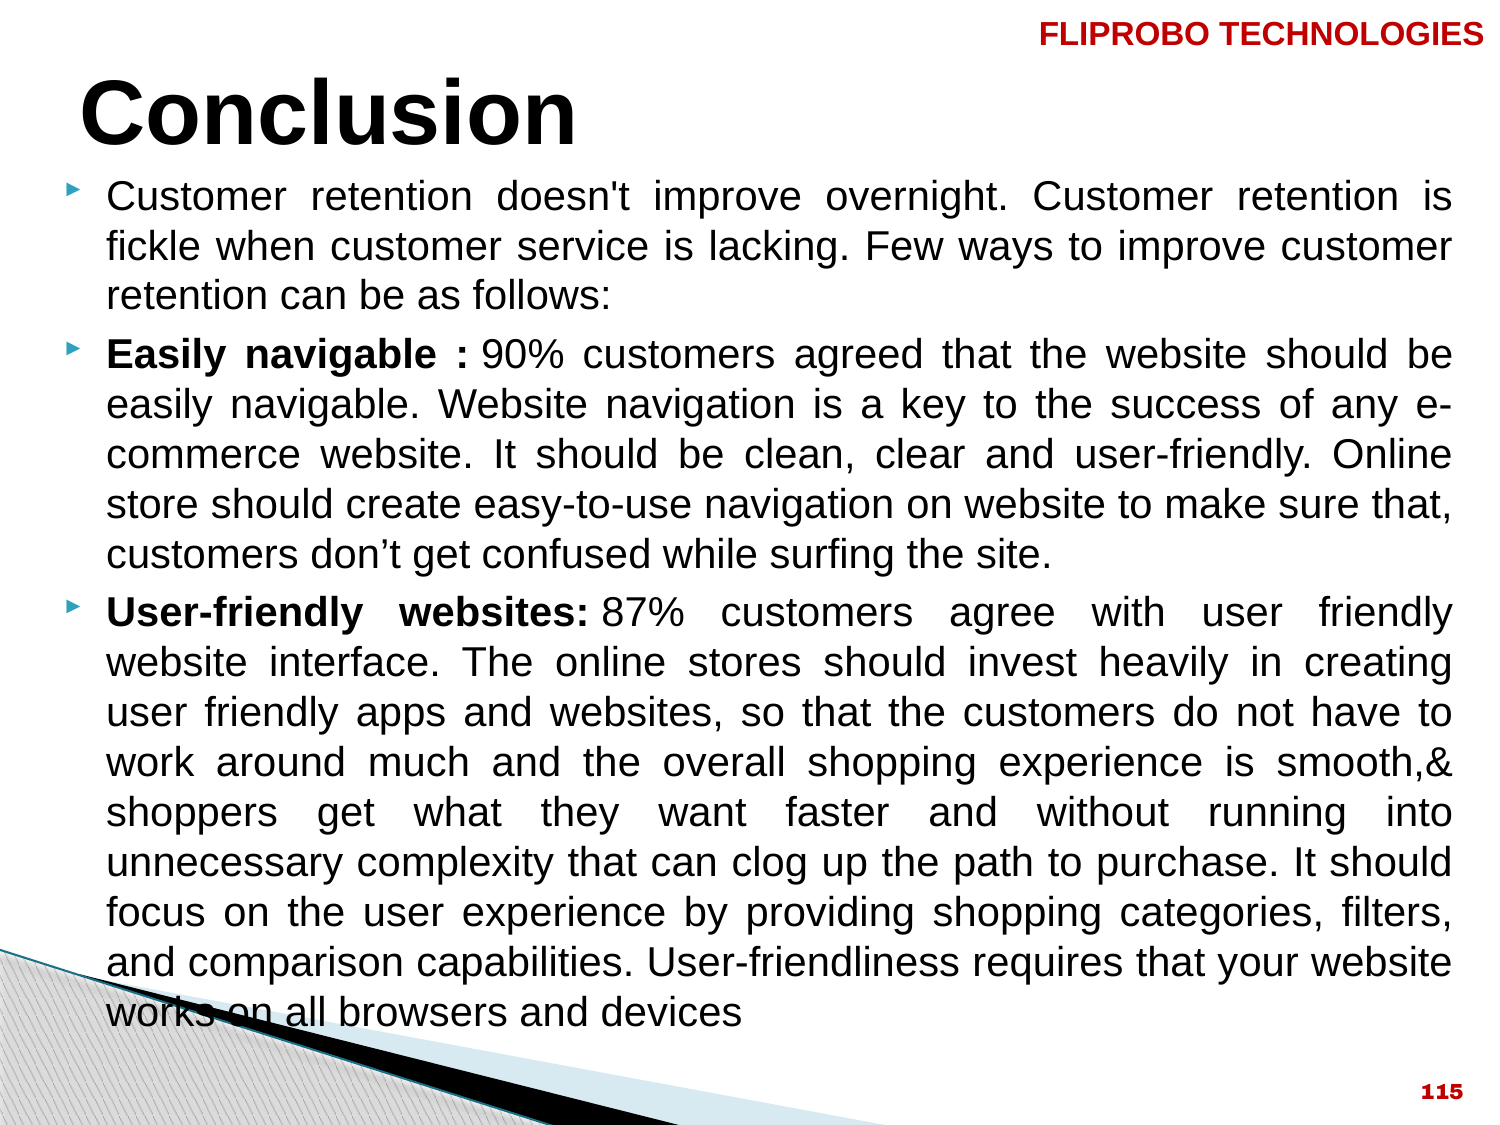

FLIPROBO TECHNOLOGIES
# Conclusion
Customer retention doesn't improve overnight. Customer retention is fickle when customer service is lacking. Few ways to improve customer retention can be as follows:
Easily navigable : 90% customers agreed that the website should be easily navigable. Website navigation is a key to the success of any e-commerce website. It should be clean, clear and user-friendly. Online store should create easy-to-use navigation on website to make sure that, customers don’t get confused while surfing the site.
User-friendly websites: 87% customers agree with user friendly website interface. The online stores should invest heavily in creating user friendly apps and websites, so that the customers do not have to work around much and the overall shopping experience is smooth,& shoppers get what they want faster and without running into unnecessary complexity that can clog up the path to purchase. It should focus on the user experience by providing shopping categories, filters, and comparison capabilities. User-friendliness requires that your website works on all browsers and devices

115